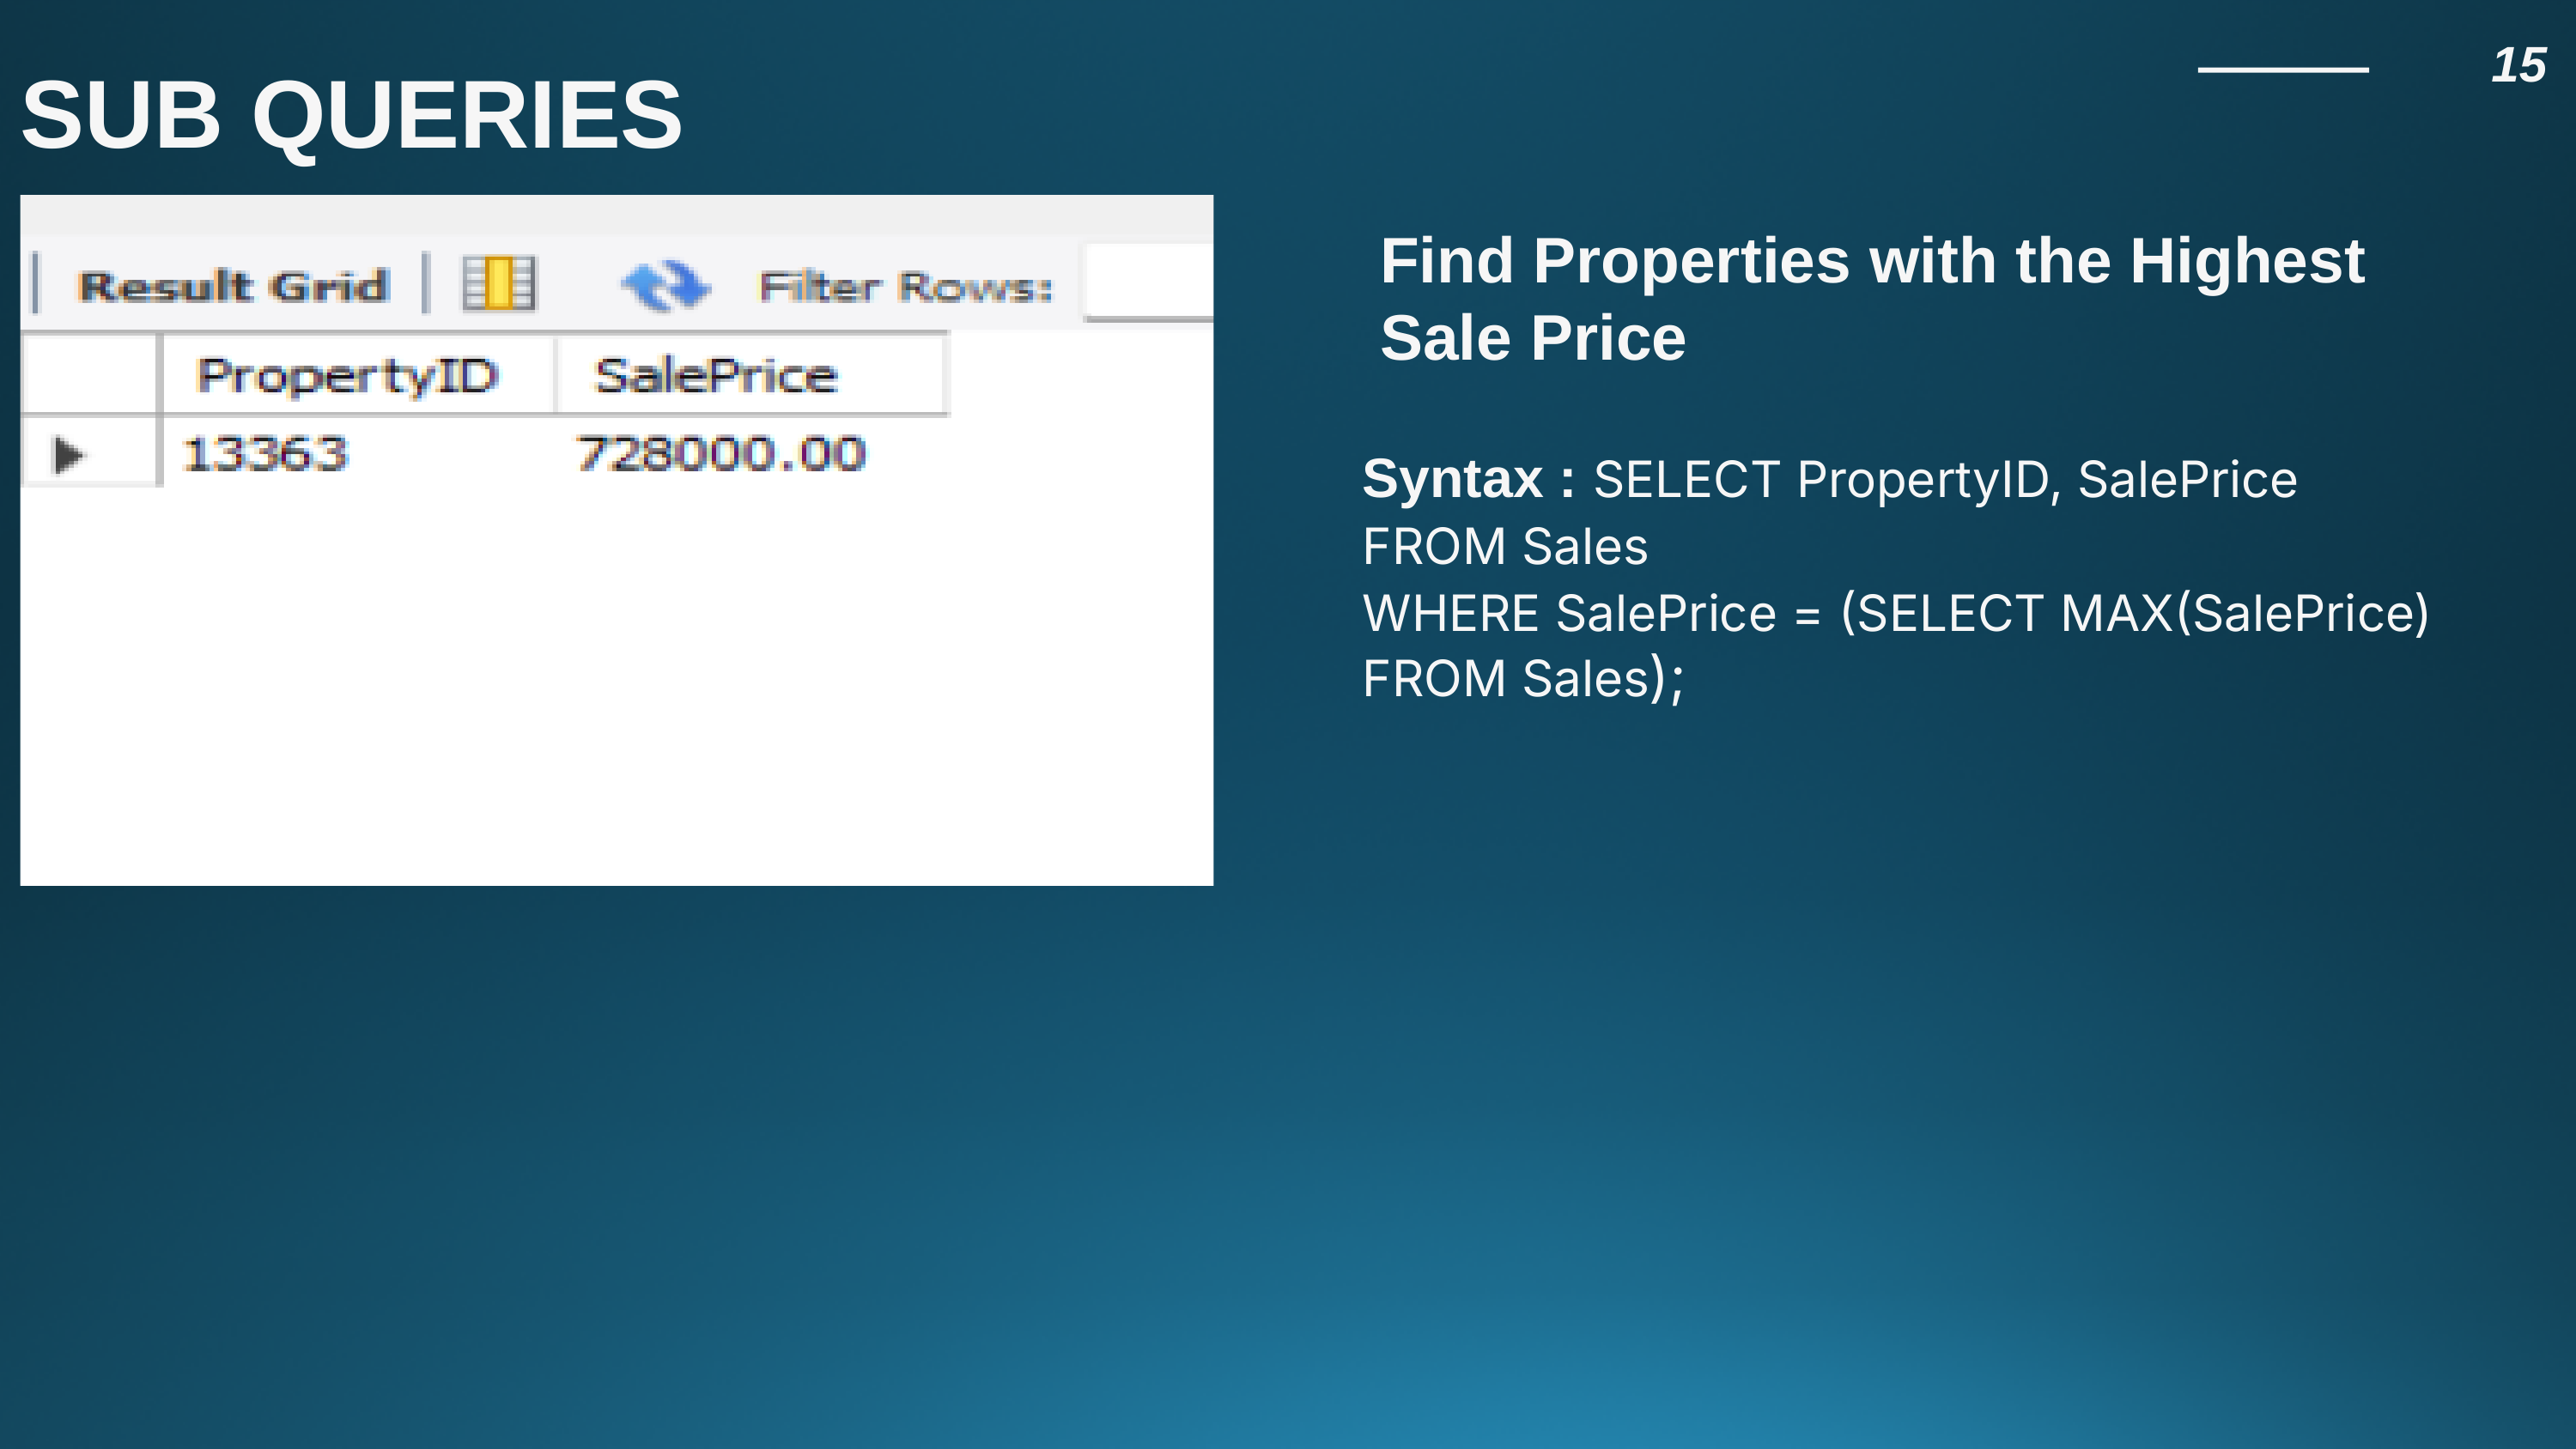

SUB QUERIES
15

 Find Properties with the Highest
 Sale Price
Syntax : SELECT PropertyID, SalePrice
FROM Sales
WHERE SalePrice = (SELECT MAX(SalePrice) FROM Sales);